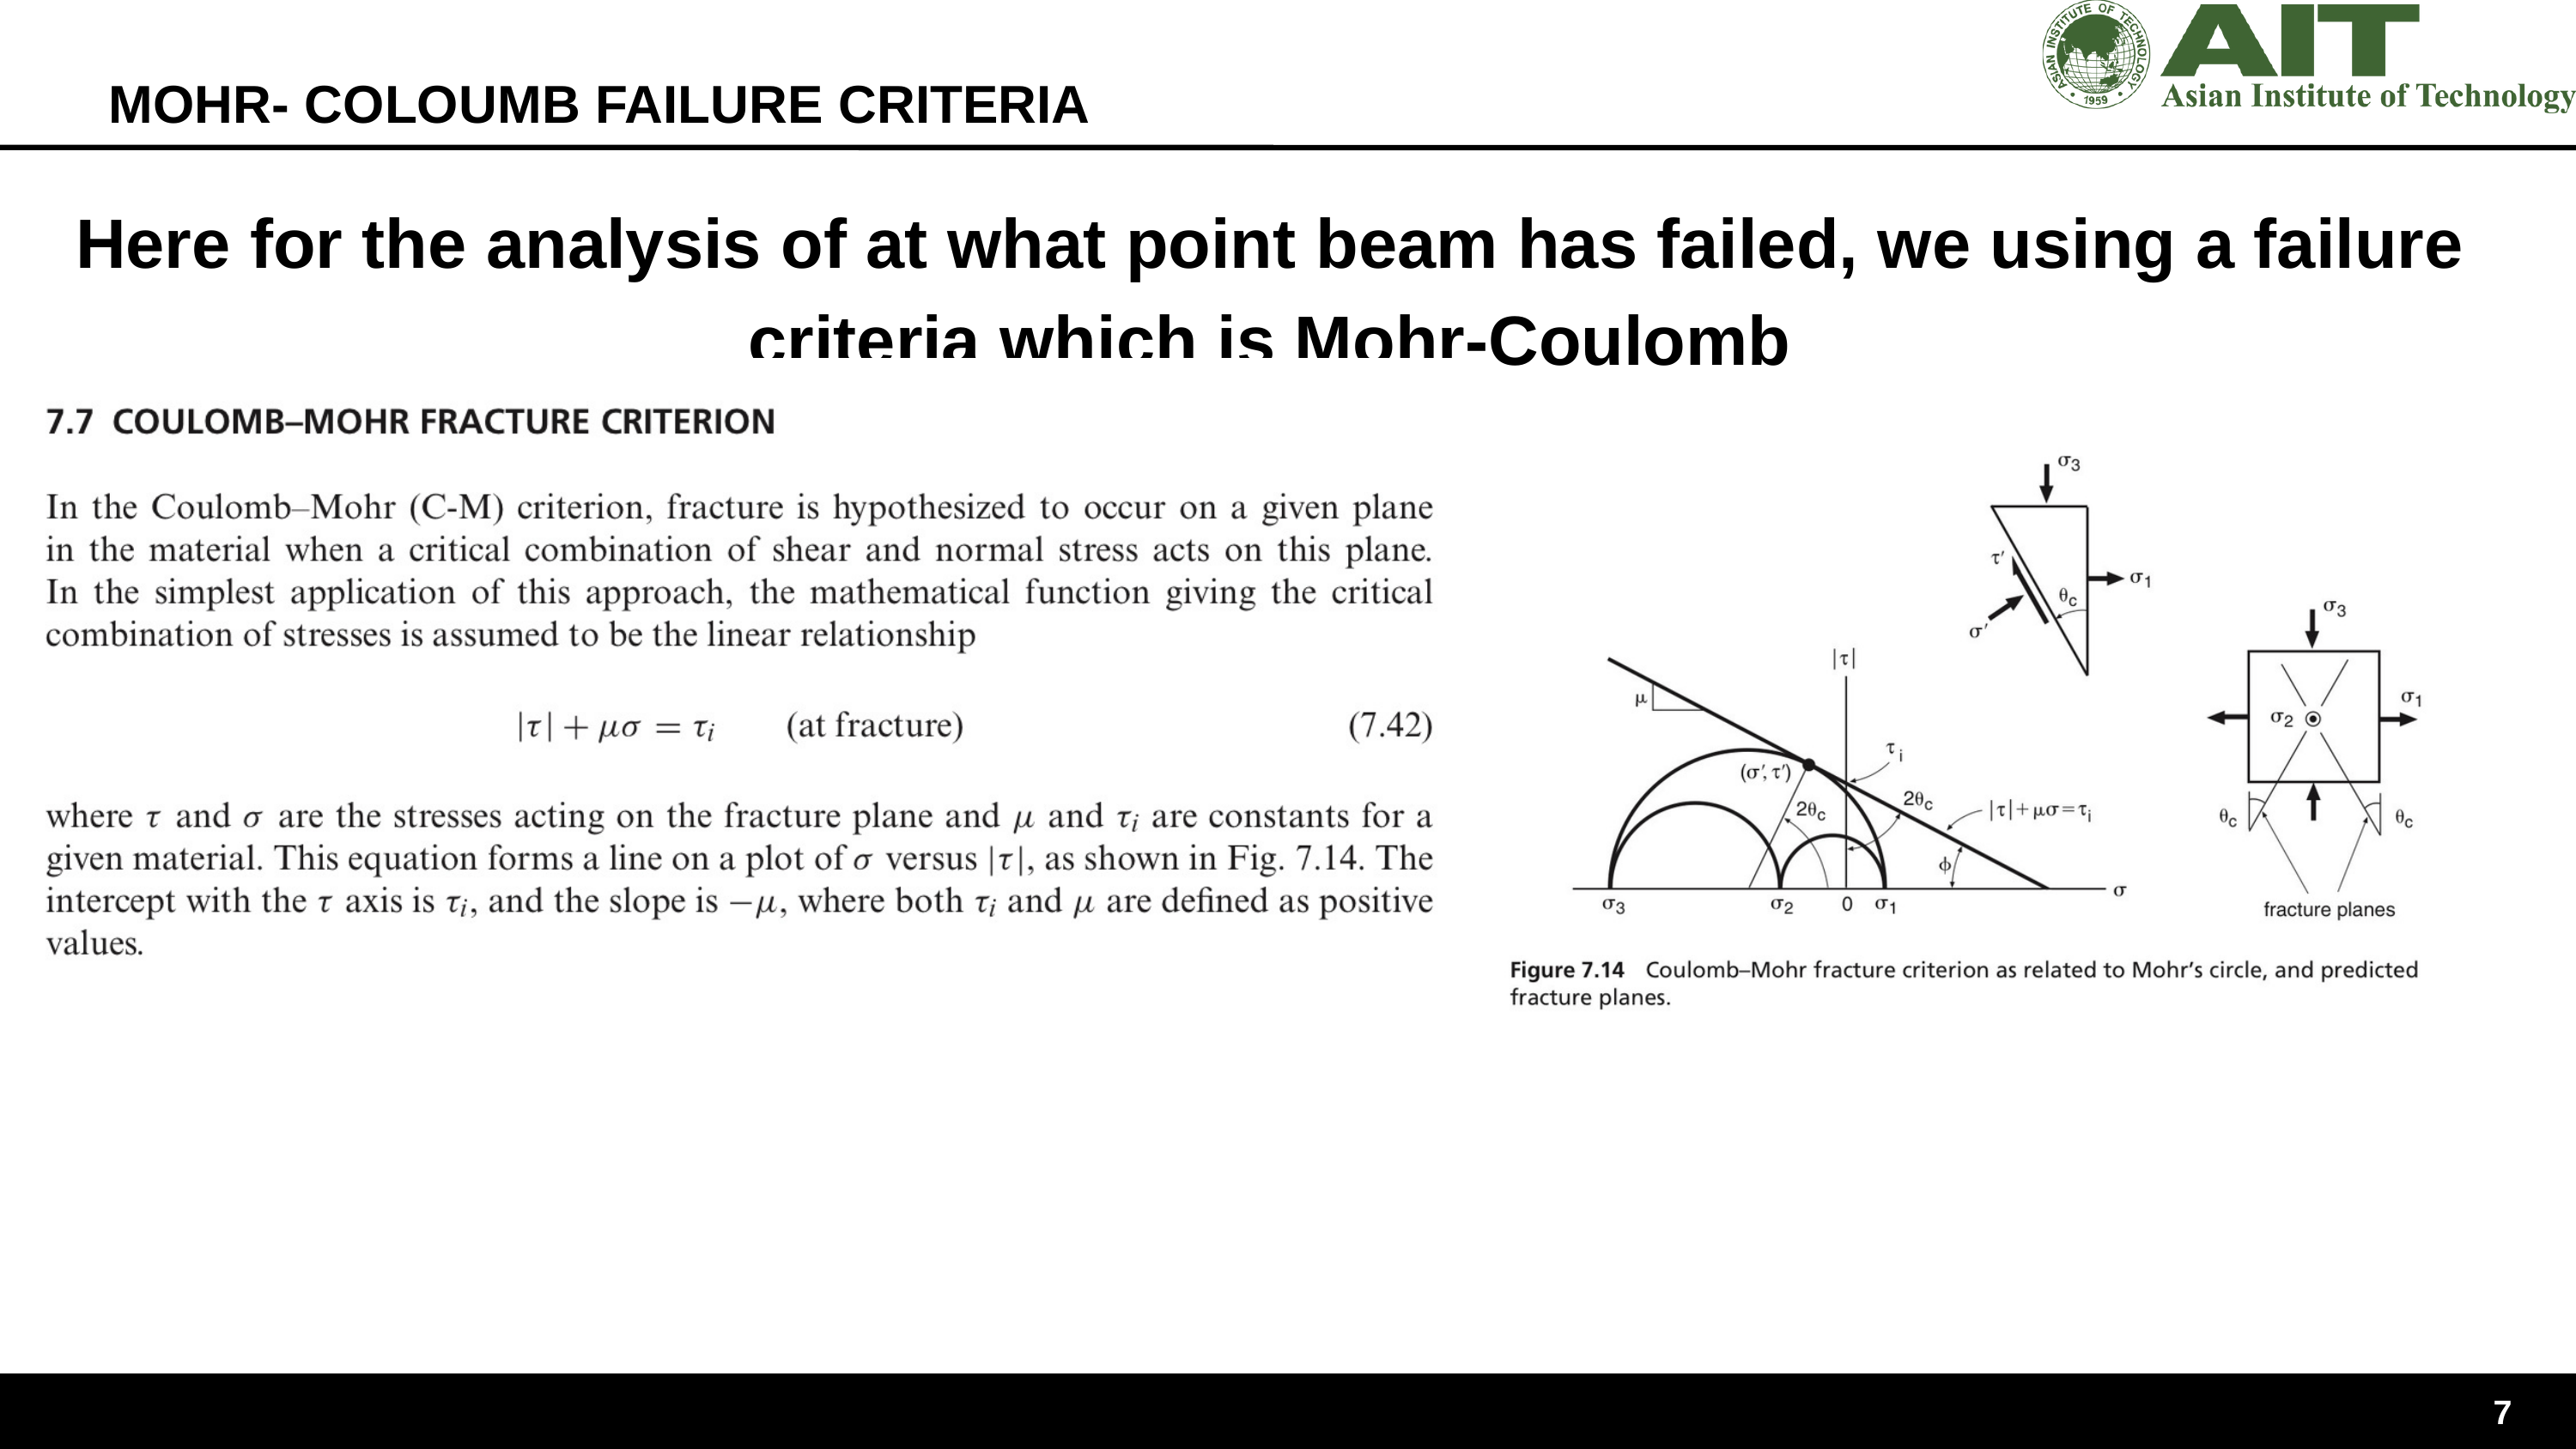

MOHR- COLOUMB FAILURE CRITERIA

Here for the analysis of at what point beam has failed, we using a failure criteria which is Mohr-Coulomb

7